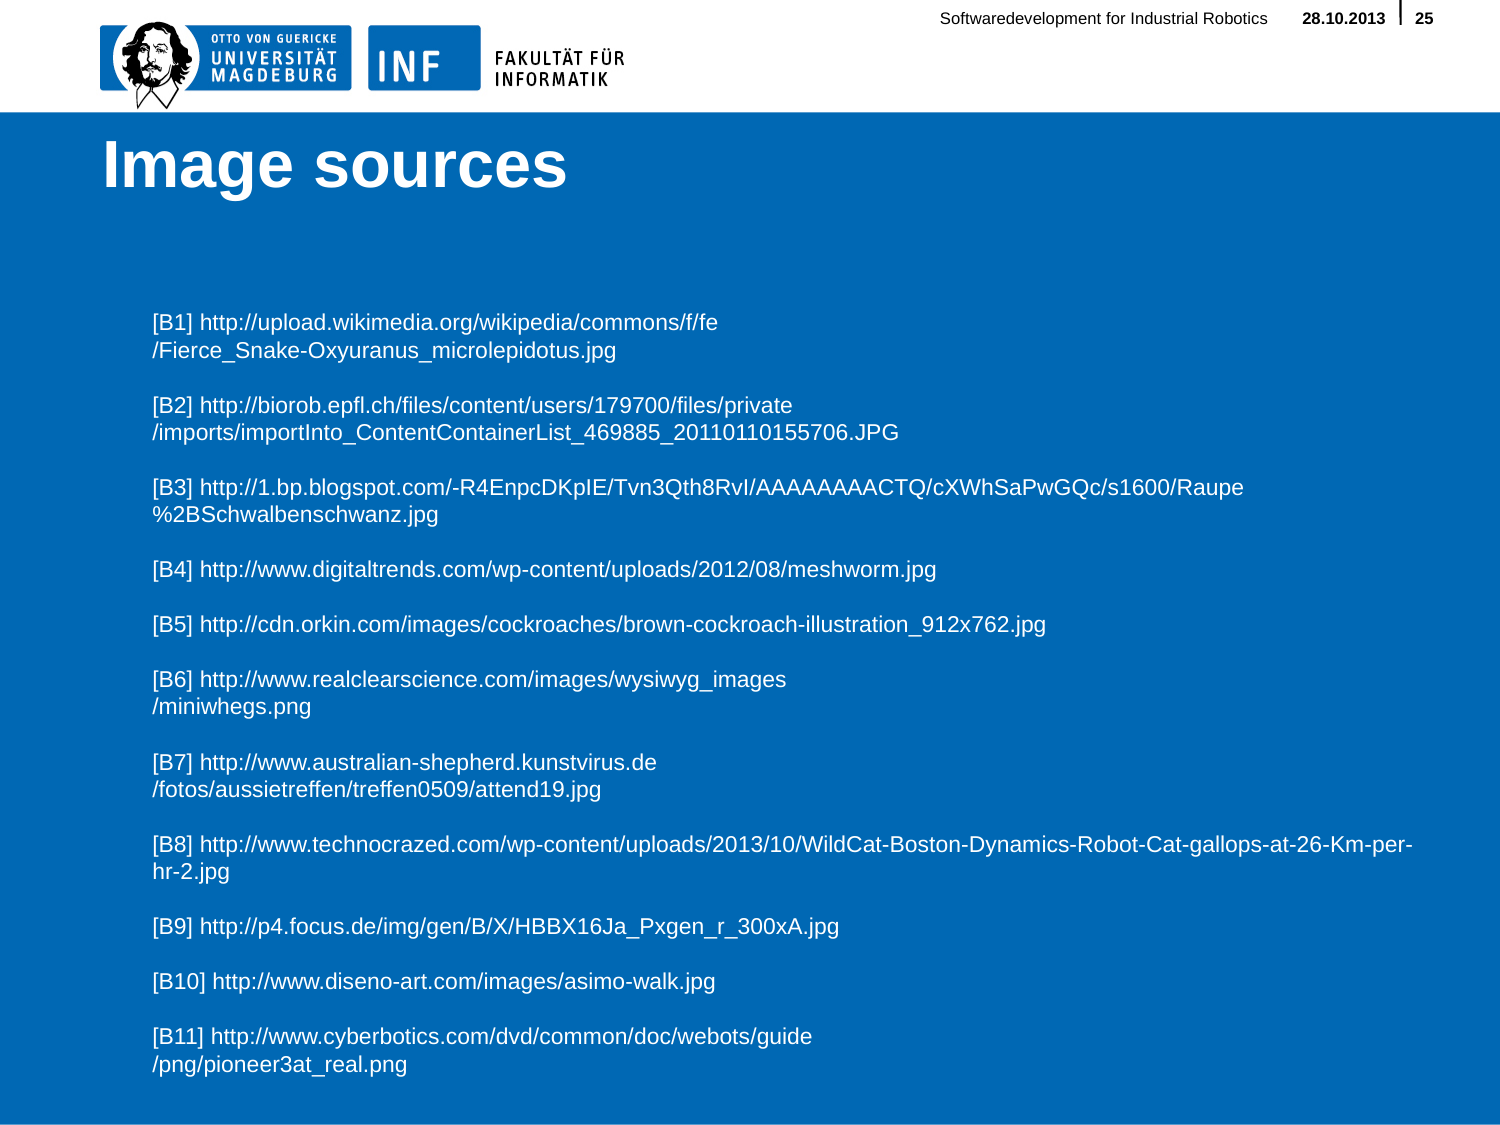

# Image sources

[B1] http://upload.wikimedia.org/wikipedia/commons/f/fe
/Fierce_Snake-Oxyuranus_microlepidotus.jpg

[B2] http://biorob.epfl.ch/files/content/users/179700/files/private
/imports/importInto_ContentContainerList_469885_20110110155706.JPG

[B3] http://1.bp.blogspot.com/-R4EnpcDKpIE/Tvn3Qth8RvI/AAAAAAAACTQ/cXWhSaPwGQc/s1600/Raupe%2BSchwalbenschwanz.jpg

[B4] http://www.digitaltrends.com/wp-content/uploads/2012/08/meshworm.jpg

[B5] http://cdn.orkin.com/images/cockroaches/brown-cockroach-illustration_912x762.jpg

[B6] http://www.realclearscience.com/images/wysiwyg_images
/miniwhegs.png

[B7] http://www.australian-shepherd.kunstvirus.de
/fotos/aussietreffen/treffen0509/attend19.jpg

[B8] http://www.technocrazed.com/wp-content/uploads/2013/10/WildCat-Boston-Dynamics-Robot-Cat-gallops-at-26-Km-per-hr-2.jpg

[B9] http://p4.focus.de/img/gen/B/X/HBBX16Ja_Pxgen_r_300xA.jpg

[B10] http://www.diseno-art.com/images/asimo-walk.jpg

[B11] http://www.cyberbotics.com/dvd/common/doc/webots/guide
/png/pioneer3at_real.png